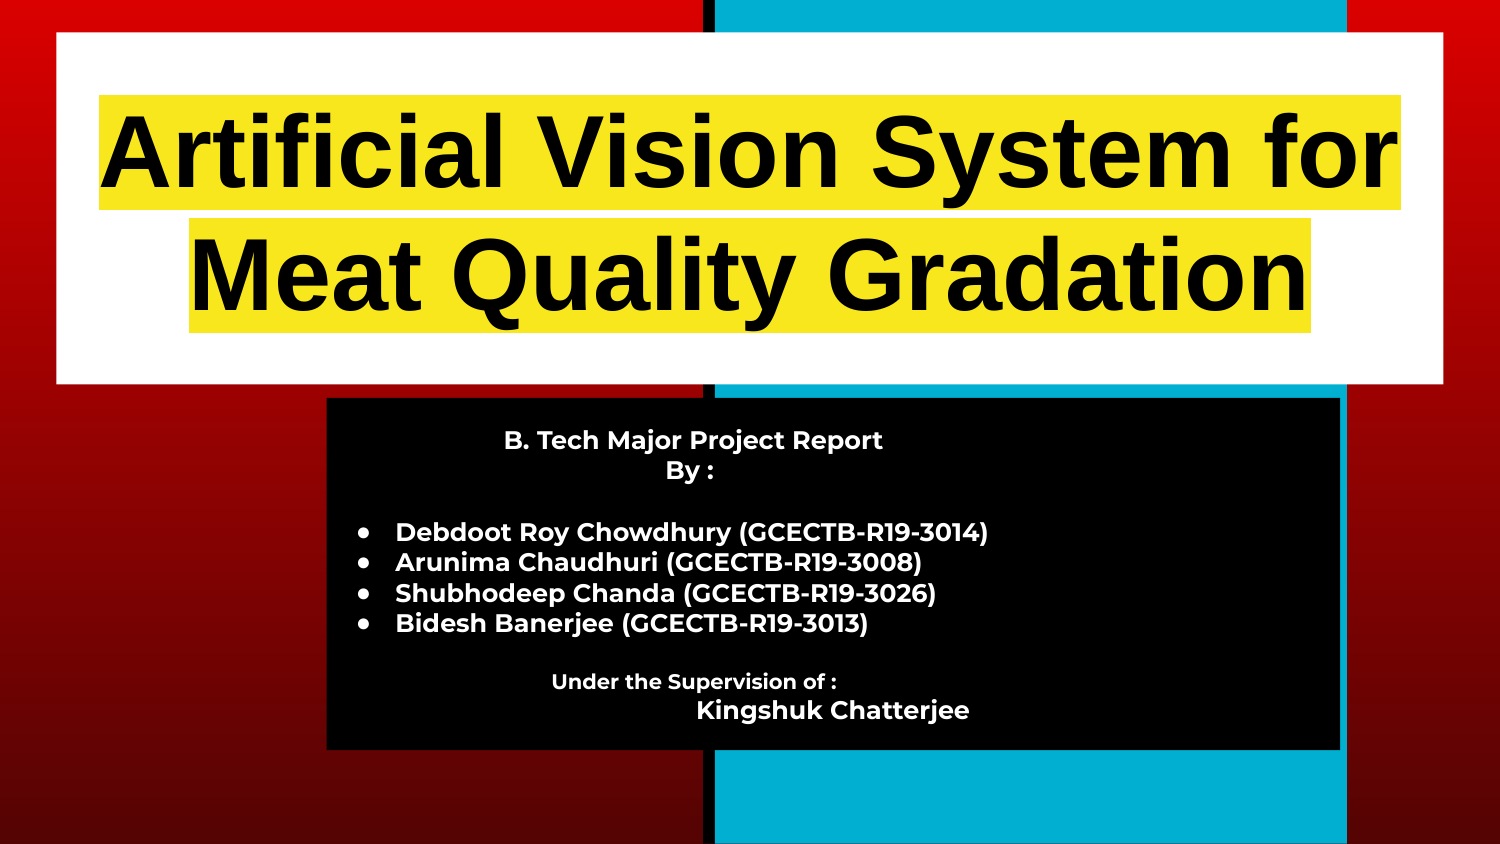

# Artificial Vision System for Meat Quality Gradation
B. Tech Major Project Report
By :

Debdoot Roy Chowdhury (GCECTB-R19-3014)
Arunima Chaudhuri (GCECTB-R19-3008)
Shubhodeep Chanda (GCECTB-R19-3026)
Bidesh Banerjee (GCECTB-R19-3013)

        Under the Supervision of :
Kingshuk Chatterjee